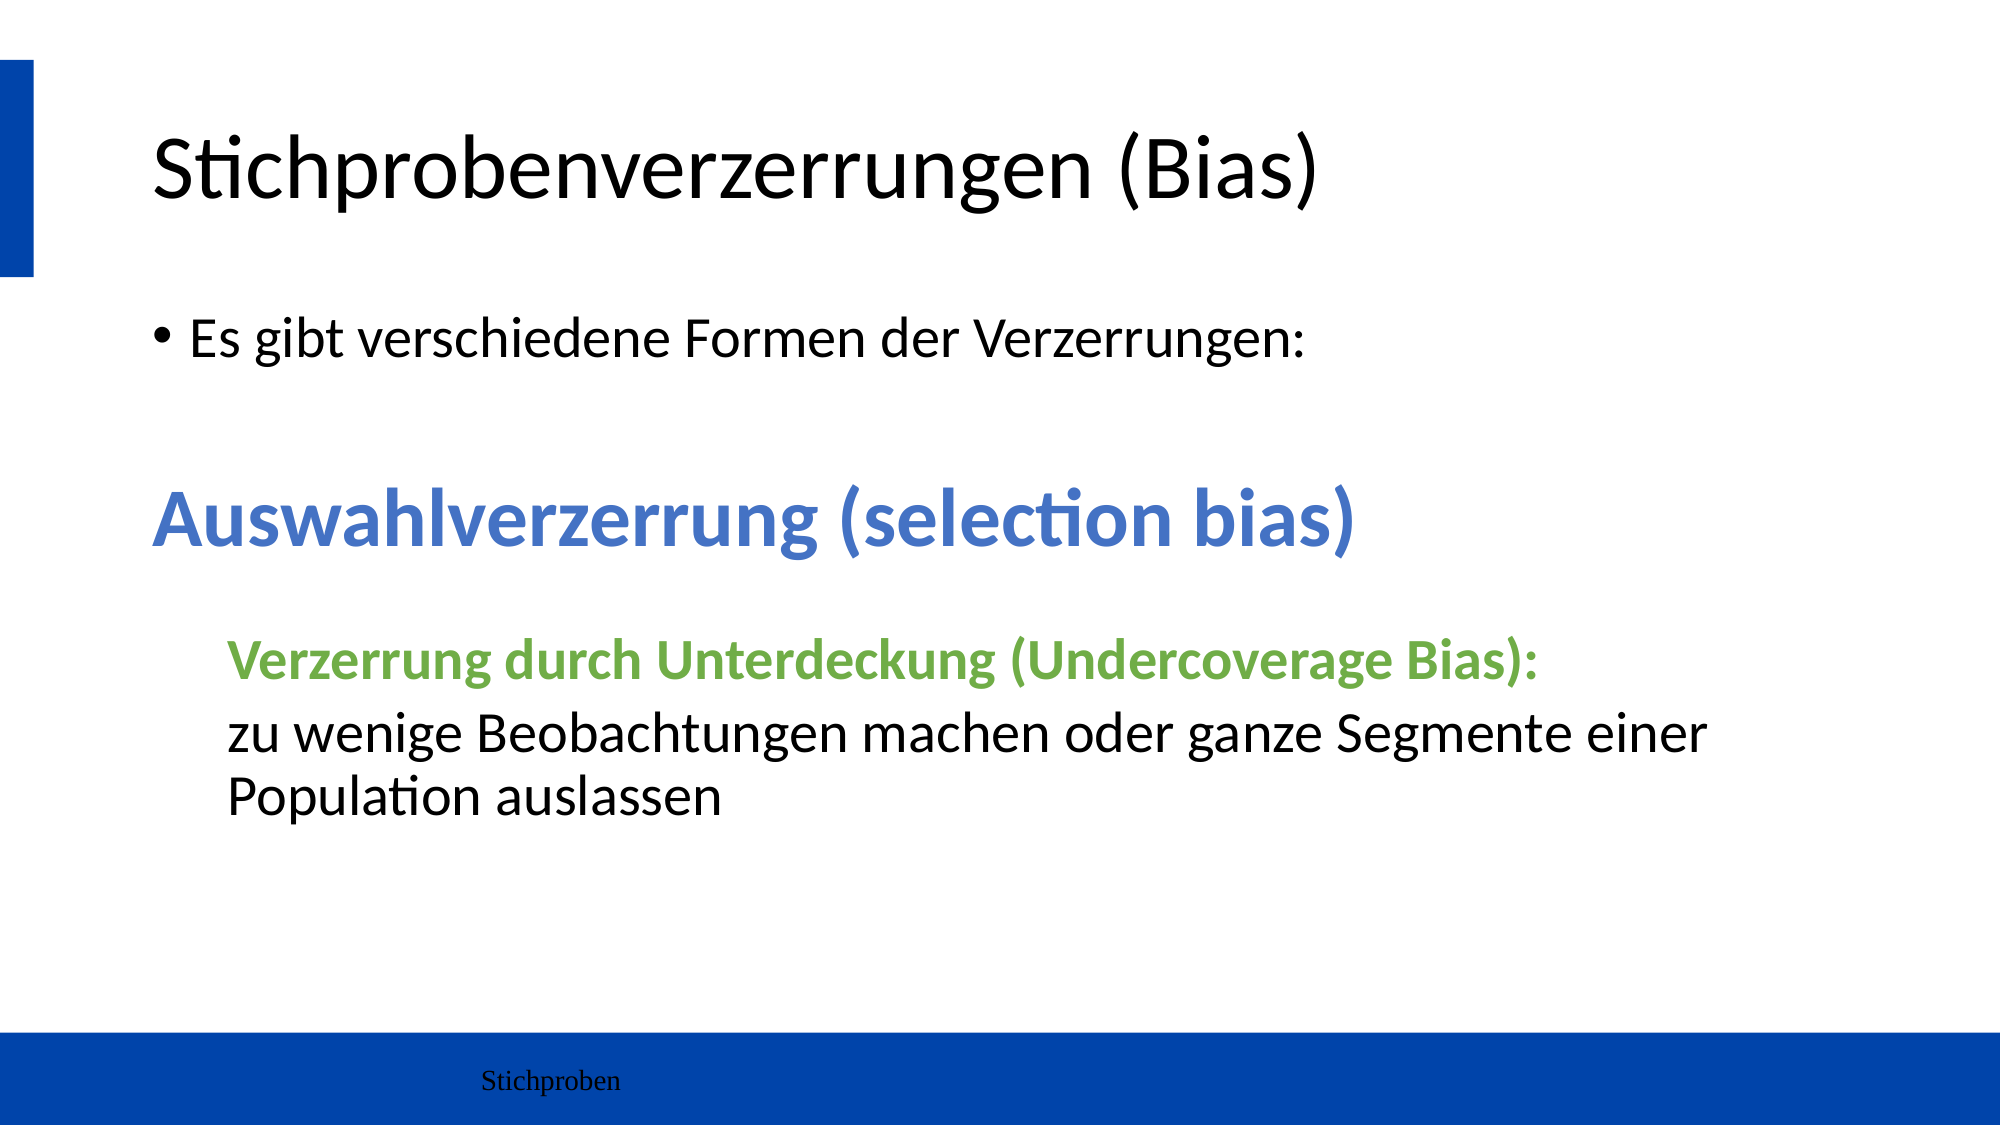

# Stichprobenverzerrungen (Bias)
Es gibt verschiedene Formen der Verzerrungen:

Auswahlverzerrung (selection bias)
Verzerrung durch Unterdeckung (Undercoverage Bias):
zu wenige Beobachtungen machen oder ganze Segmente einer Population auslassen
Stichproben